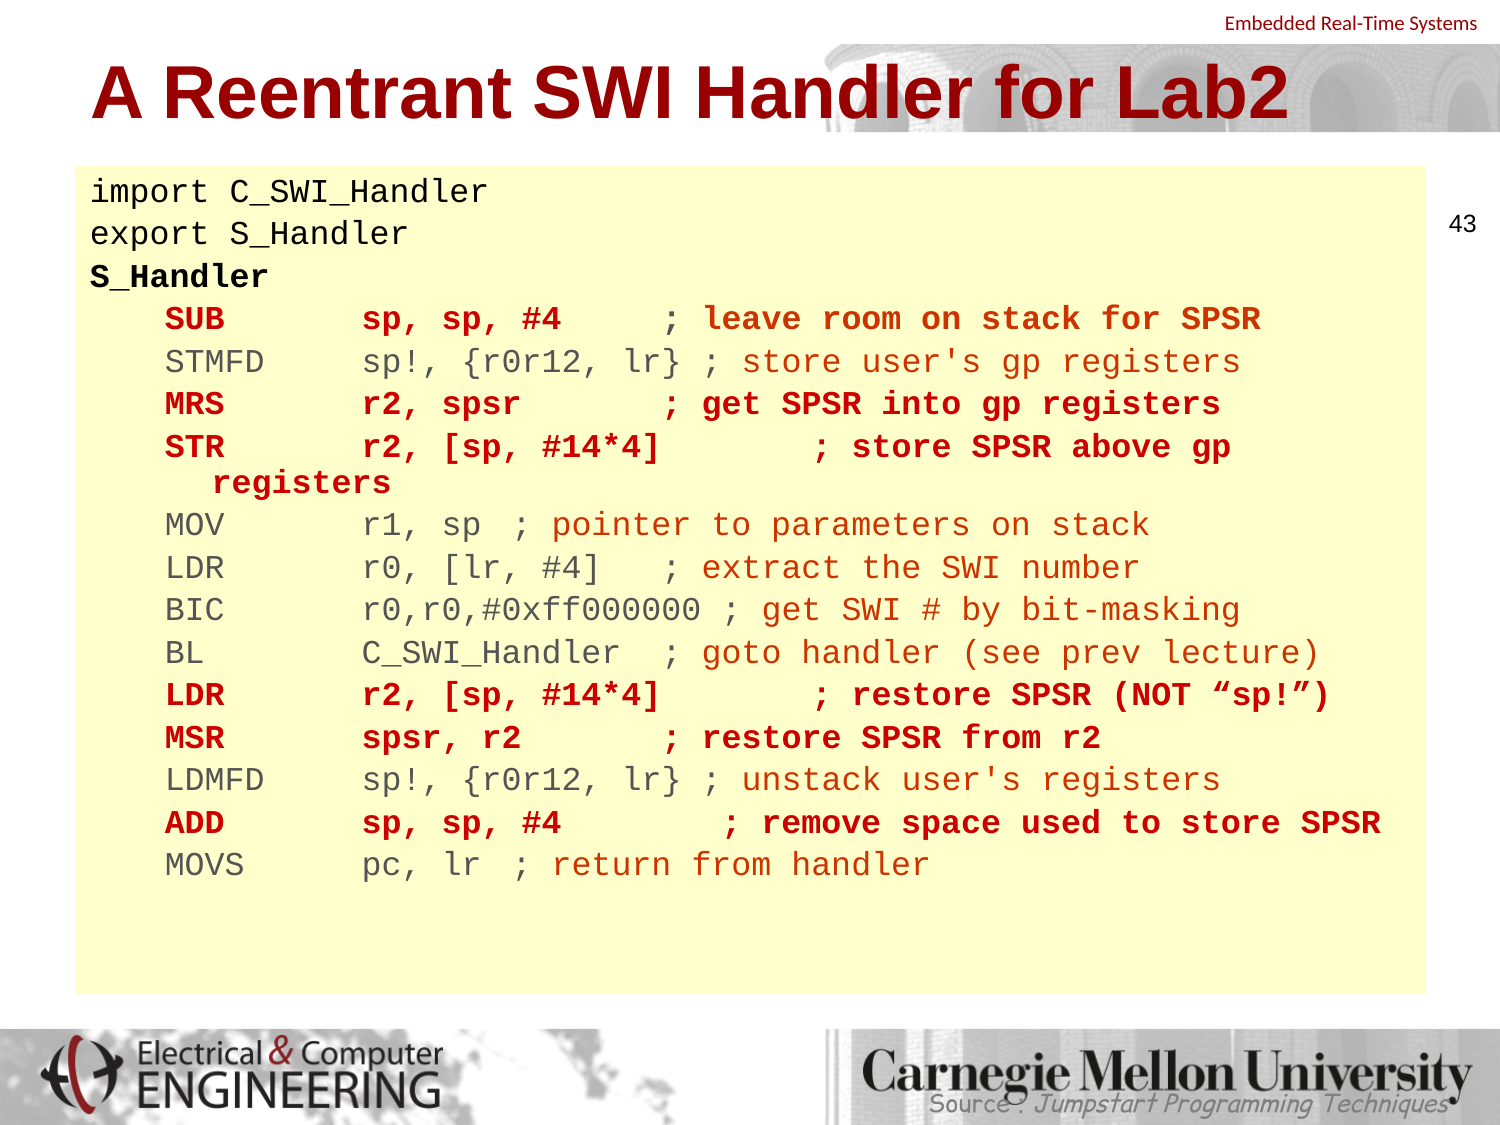

# A Reentrant SWI Handler for Lab2
import C_SWI_Handler
export S_Handler
S_Handler
SUB  	sp, sp, #4 	; leave room on stack for SPSR
STMFD 	sp!, {r0­r12, lr} ; store user's gp registers
MRS 	r2, spsr	; get SPSR into gp registers
STR 	r2, [sp, #14*4] 	; store SPSR above gp registers
MOV 	r1, sp 	; pointer to parameters on stack
LDR 	r0, [lr, #­4] 	; extract the SWI number
BIC 	r0,r0,#0xff000000 ; get SWI # by bit-masking
BL 	C_SWI_Handler 	; goto handler (see prev lecture)
LDR 	r2, [sp, #14*4] 	; restore SPSR (NOT “sp!”)
MSR 	spsr, r2     	; restore SPSR from r2
LDMFD 	sp!, {r0­r12, lr} ; unstack user's registers
ADD 	sp, sp, #4        ; remove space used to store SPSR
MOVS 	pc, lr 	; return from handler
43
Source : Jumpstart Programming Techniques